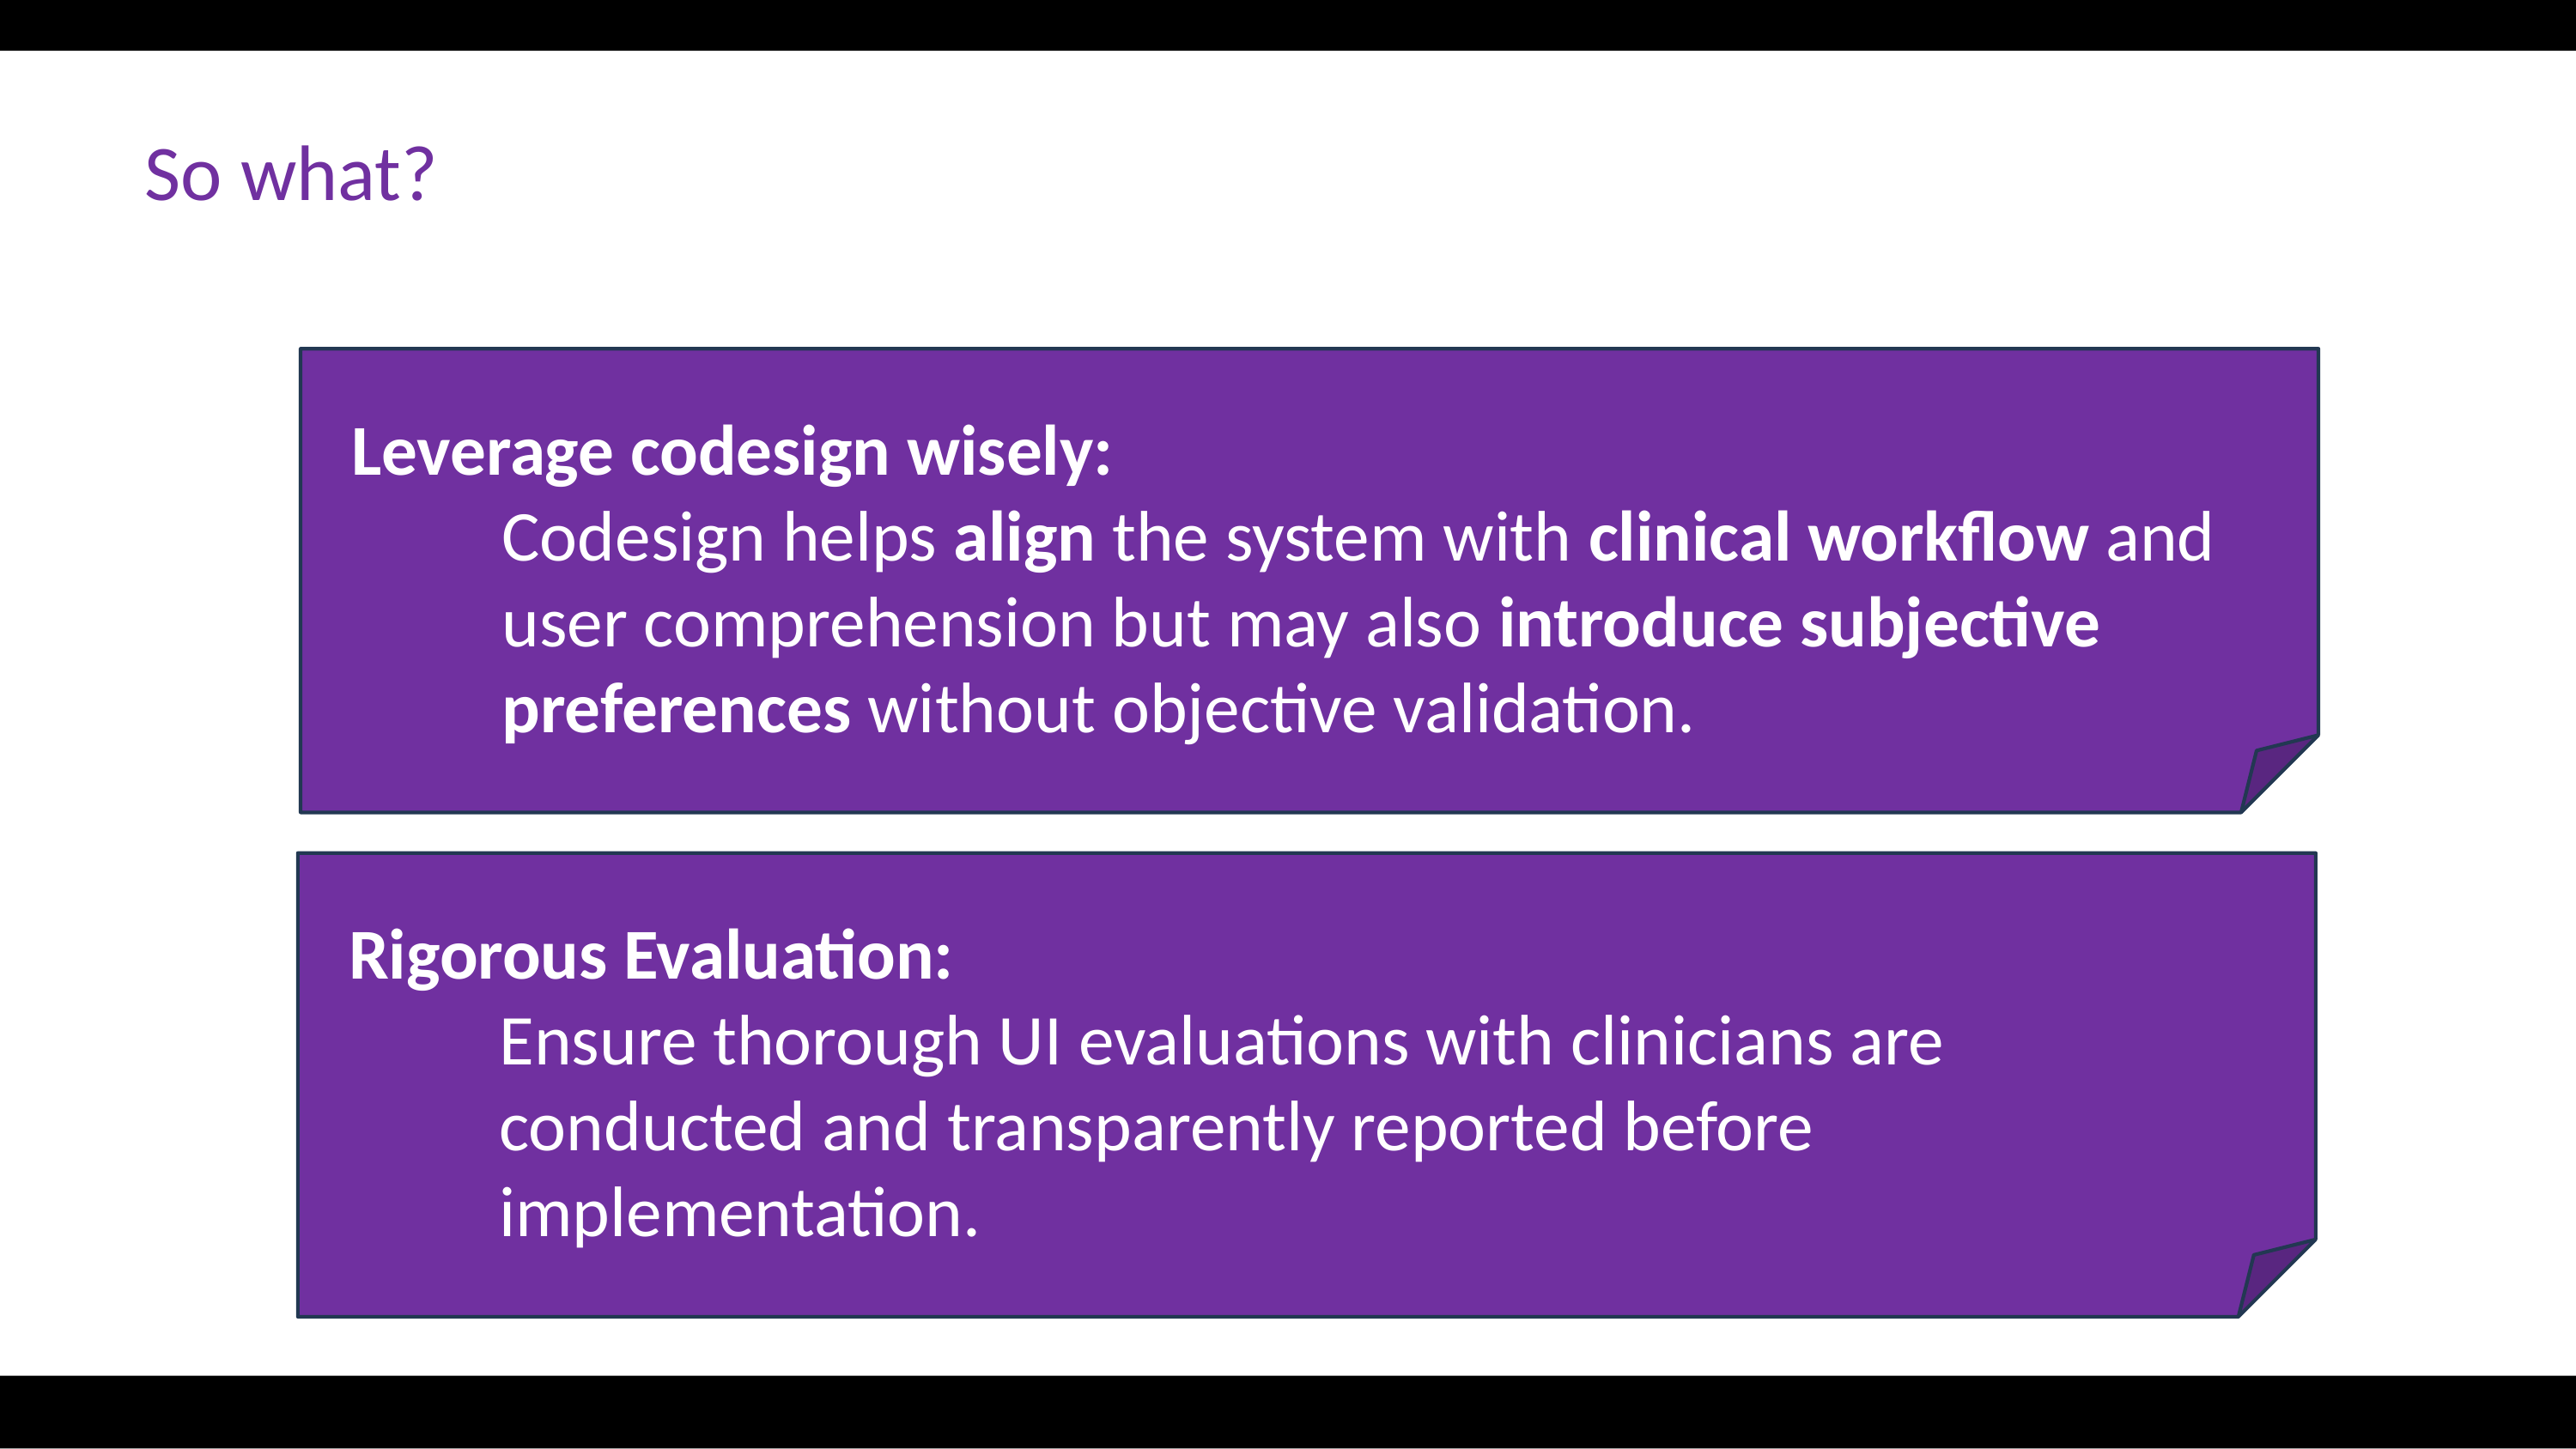

So what?
Leverage codesign wisely:
Codesign helps align the system with clinical workflow and user comprehension but may also introduce subjective preferences without objective validation.

Rigorous Evaluation:
Ensure thorough UI evaluations with clinicians are conducted and transparently reported before implementation.

ENGAGE. DISRUPT. TRANSFORM.